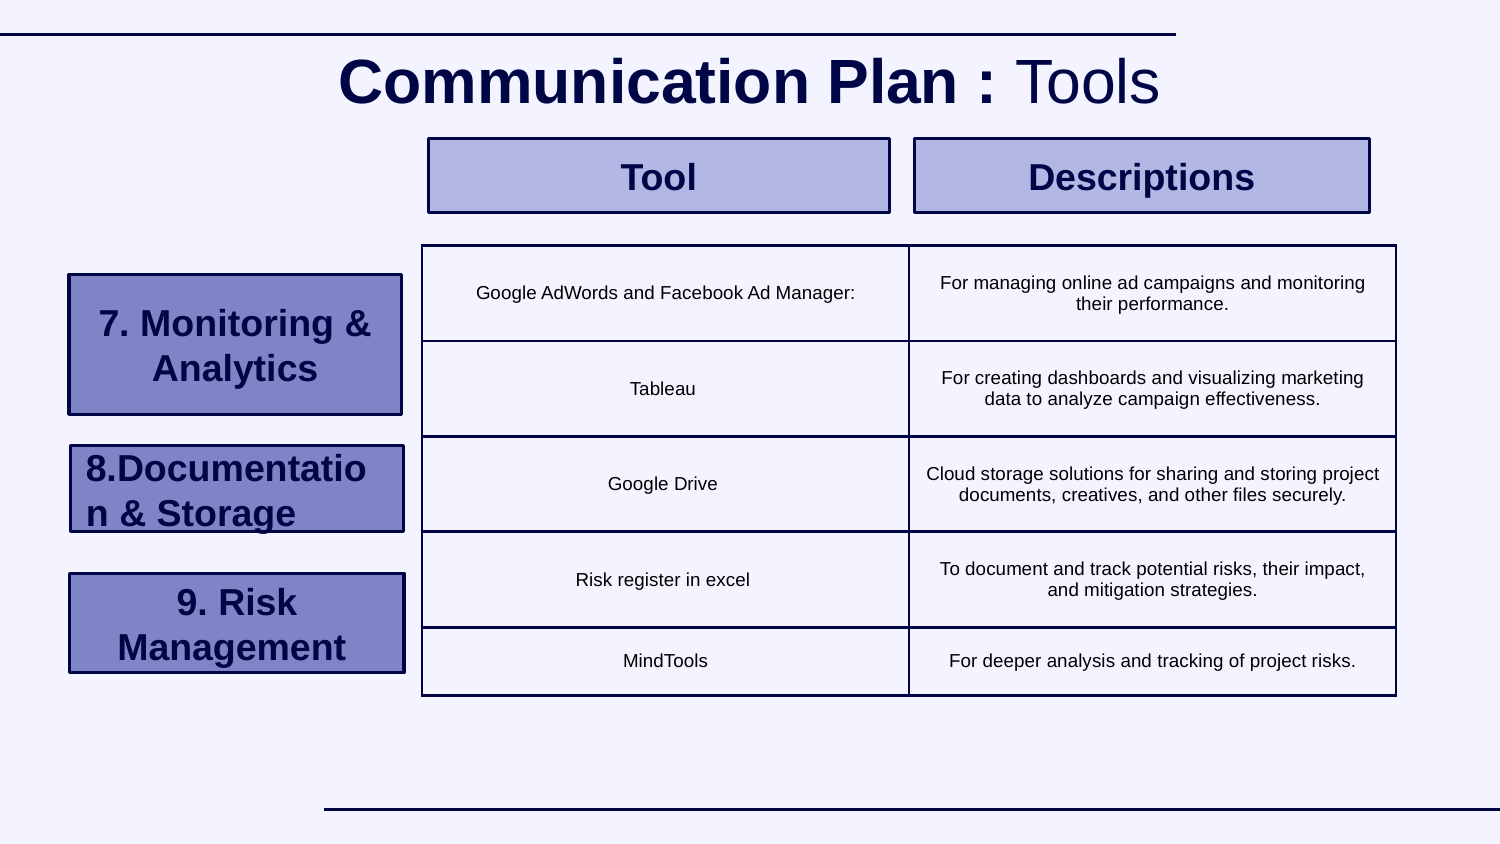

# Communication Plan : Tools
Tool
Descriptions
| Google AdWords and Facebook Ad Manager: | For managing online ad campaigns and monitoring their performance. |
| --- | --- |
| Tableau | For creating dashboards and visualizing marketing data to analyze campaign effectiveness. |
| Google Drive | Cloud storage solutions for sharing and storing project documents, creatives, and other files securely. |
| Risk register in excel | To document and track potential risks, their impact, and mitigation strategies. |
| MindTools | For deeper analysis and tracking of project risks. |
7. Monitoring & Analytics
8.Documentation & Storage
9. Risk Management